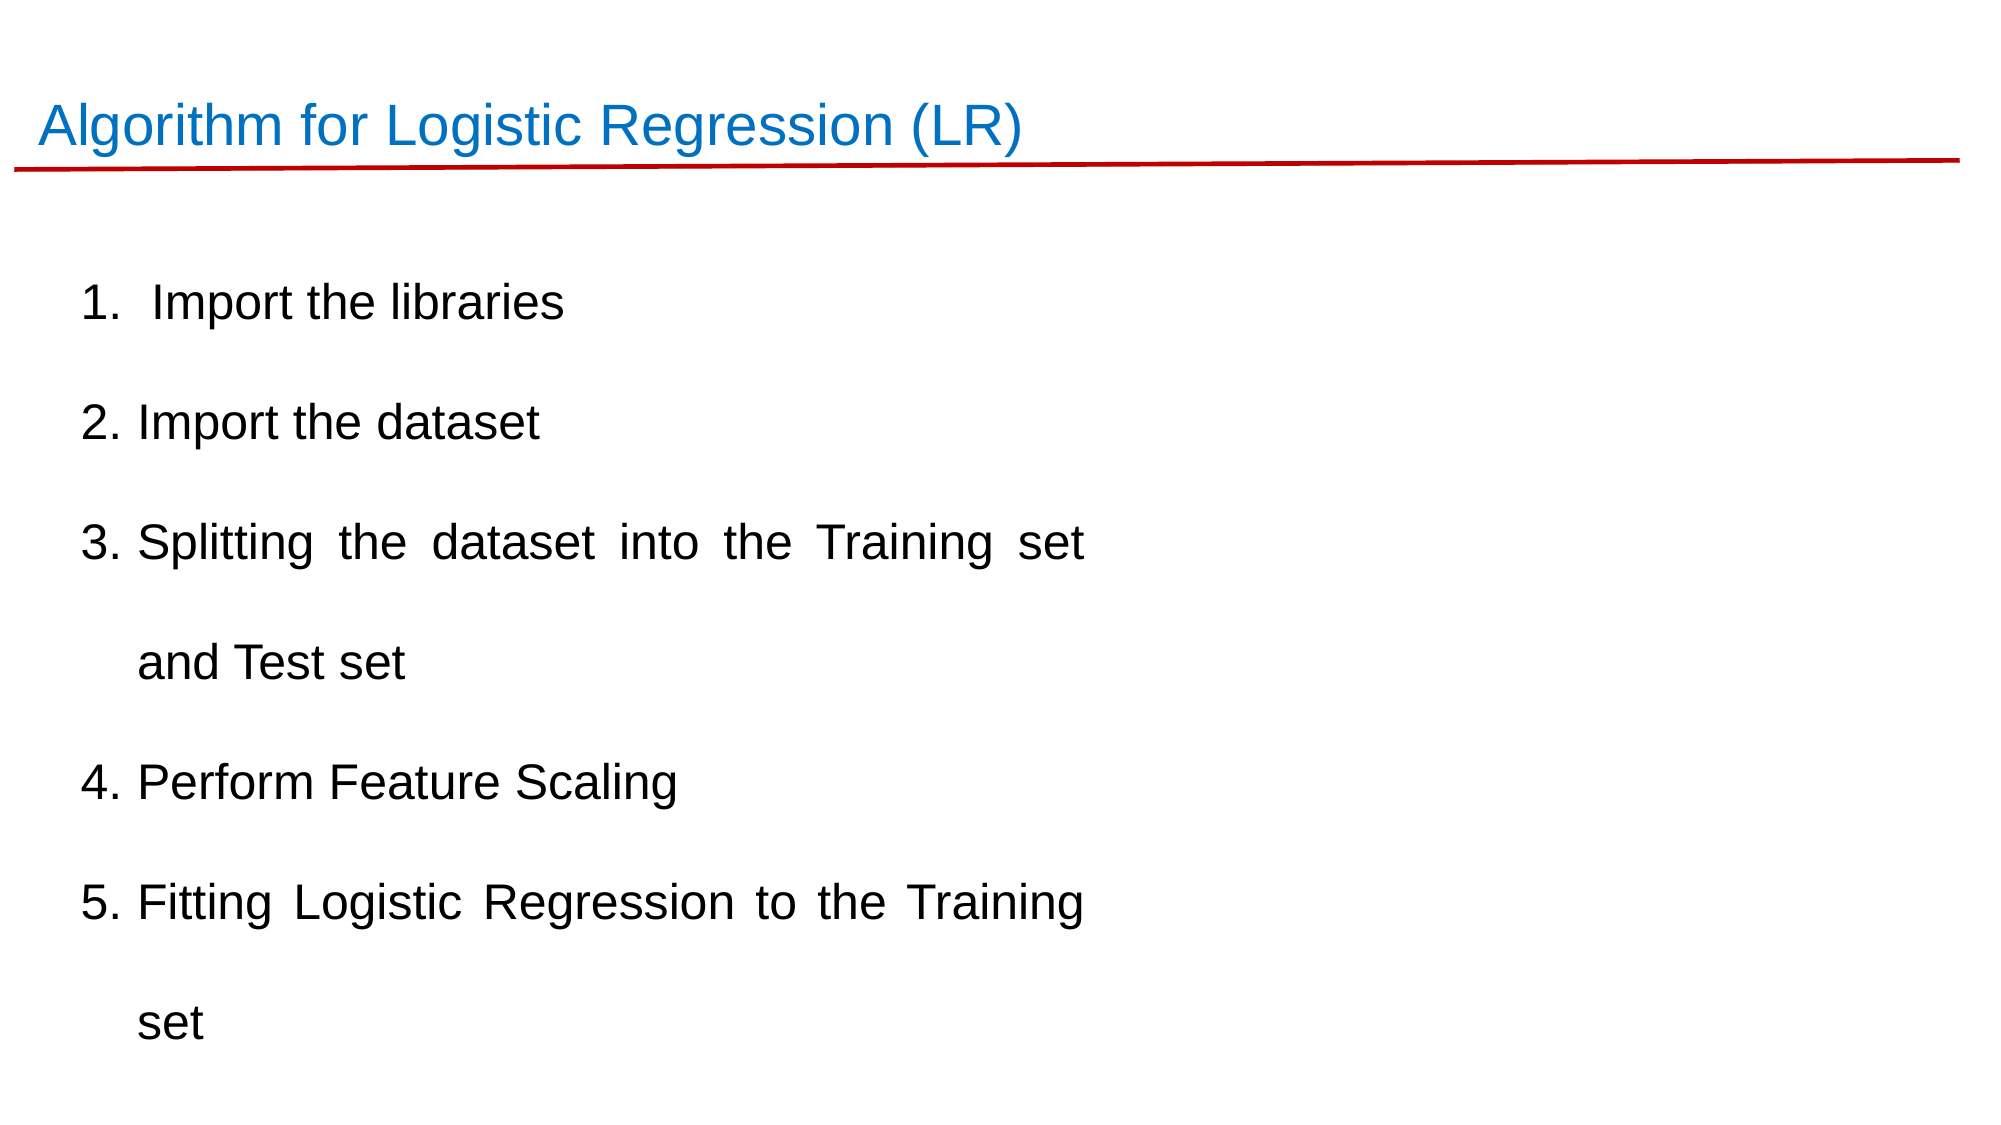

Algorithm for Logistic Regression (LR)
 Import the libraries
Import the dataset
Splitting the dataset into the Training set and Test set
Perform Feature Scaling
Fitting Logistic Regression to the Training set